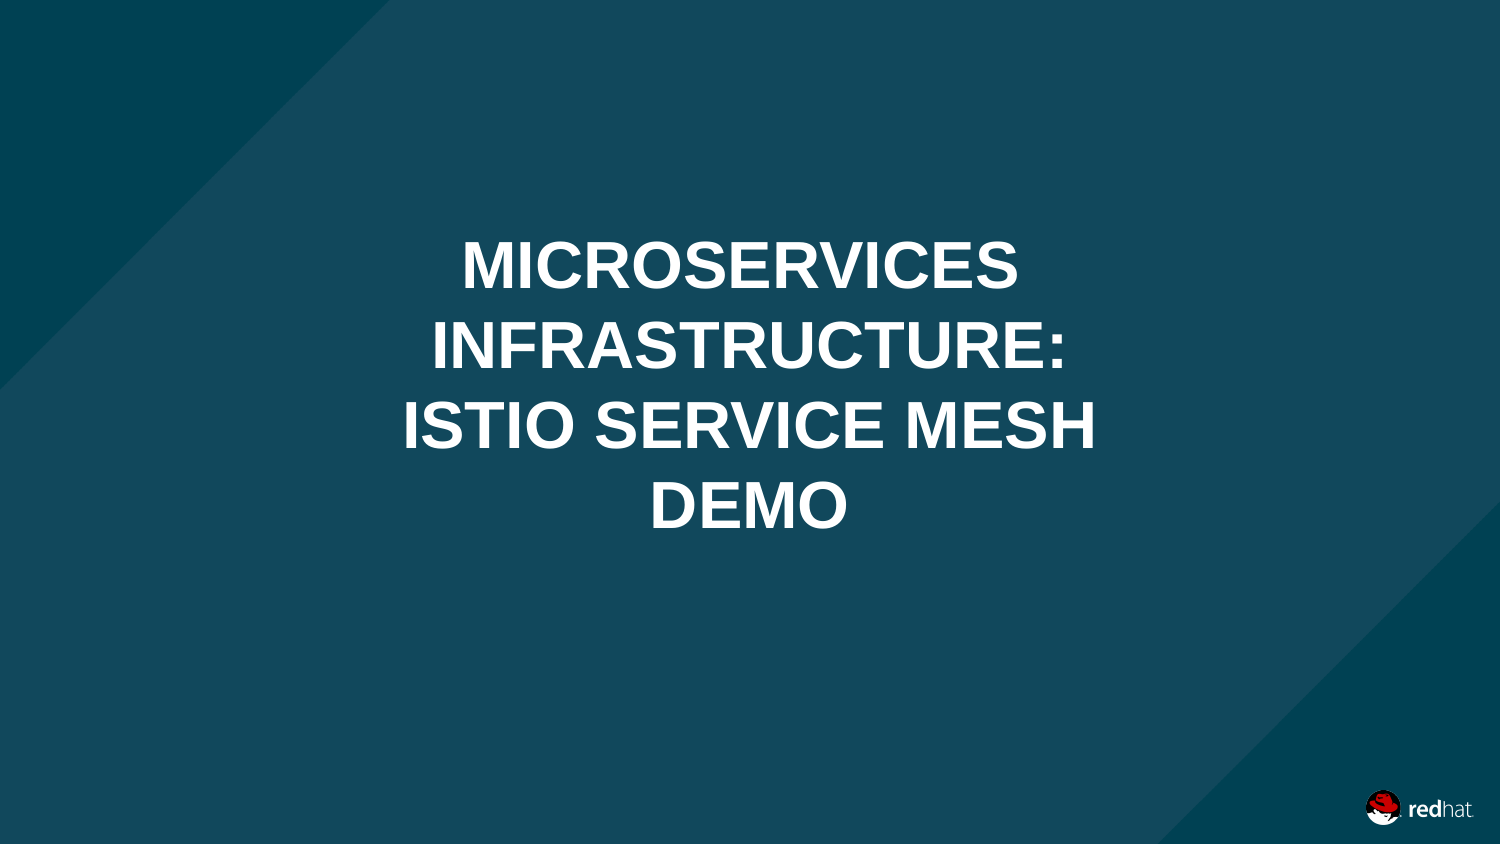

# MICROSERVICES
INFRASTRUCTURE:
ISTIO SERVICE MESH
DEMO